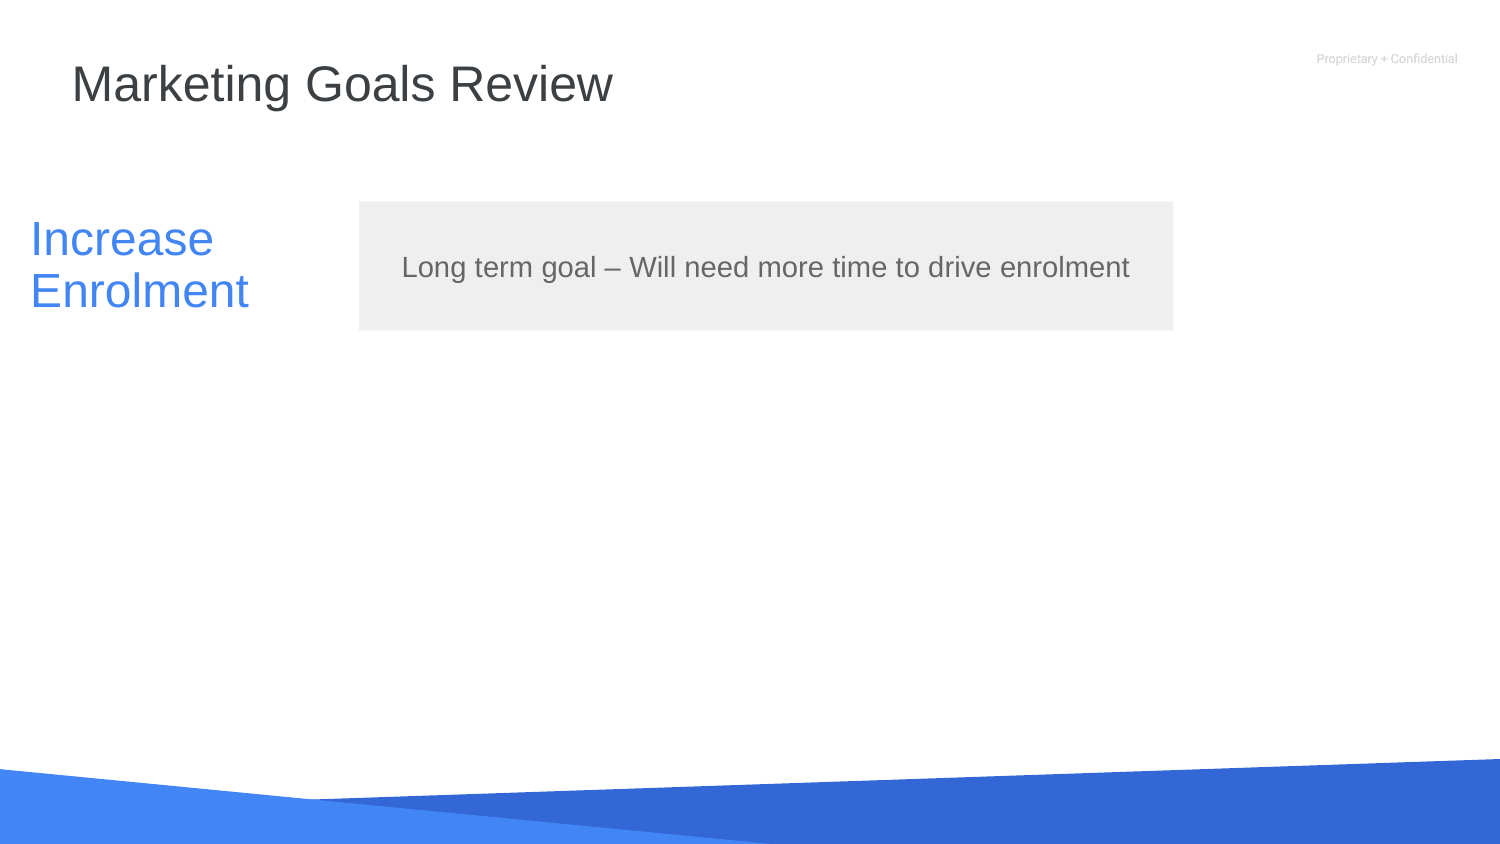

Marketing Goals Review
Long term goal – Will need more time to drive enrolment
Increase Enrolment